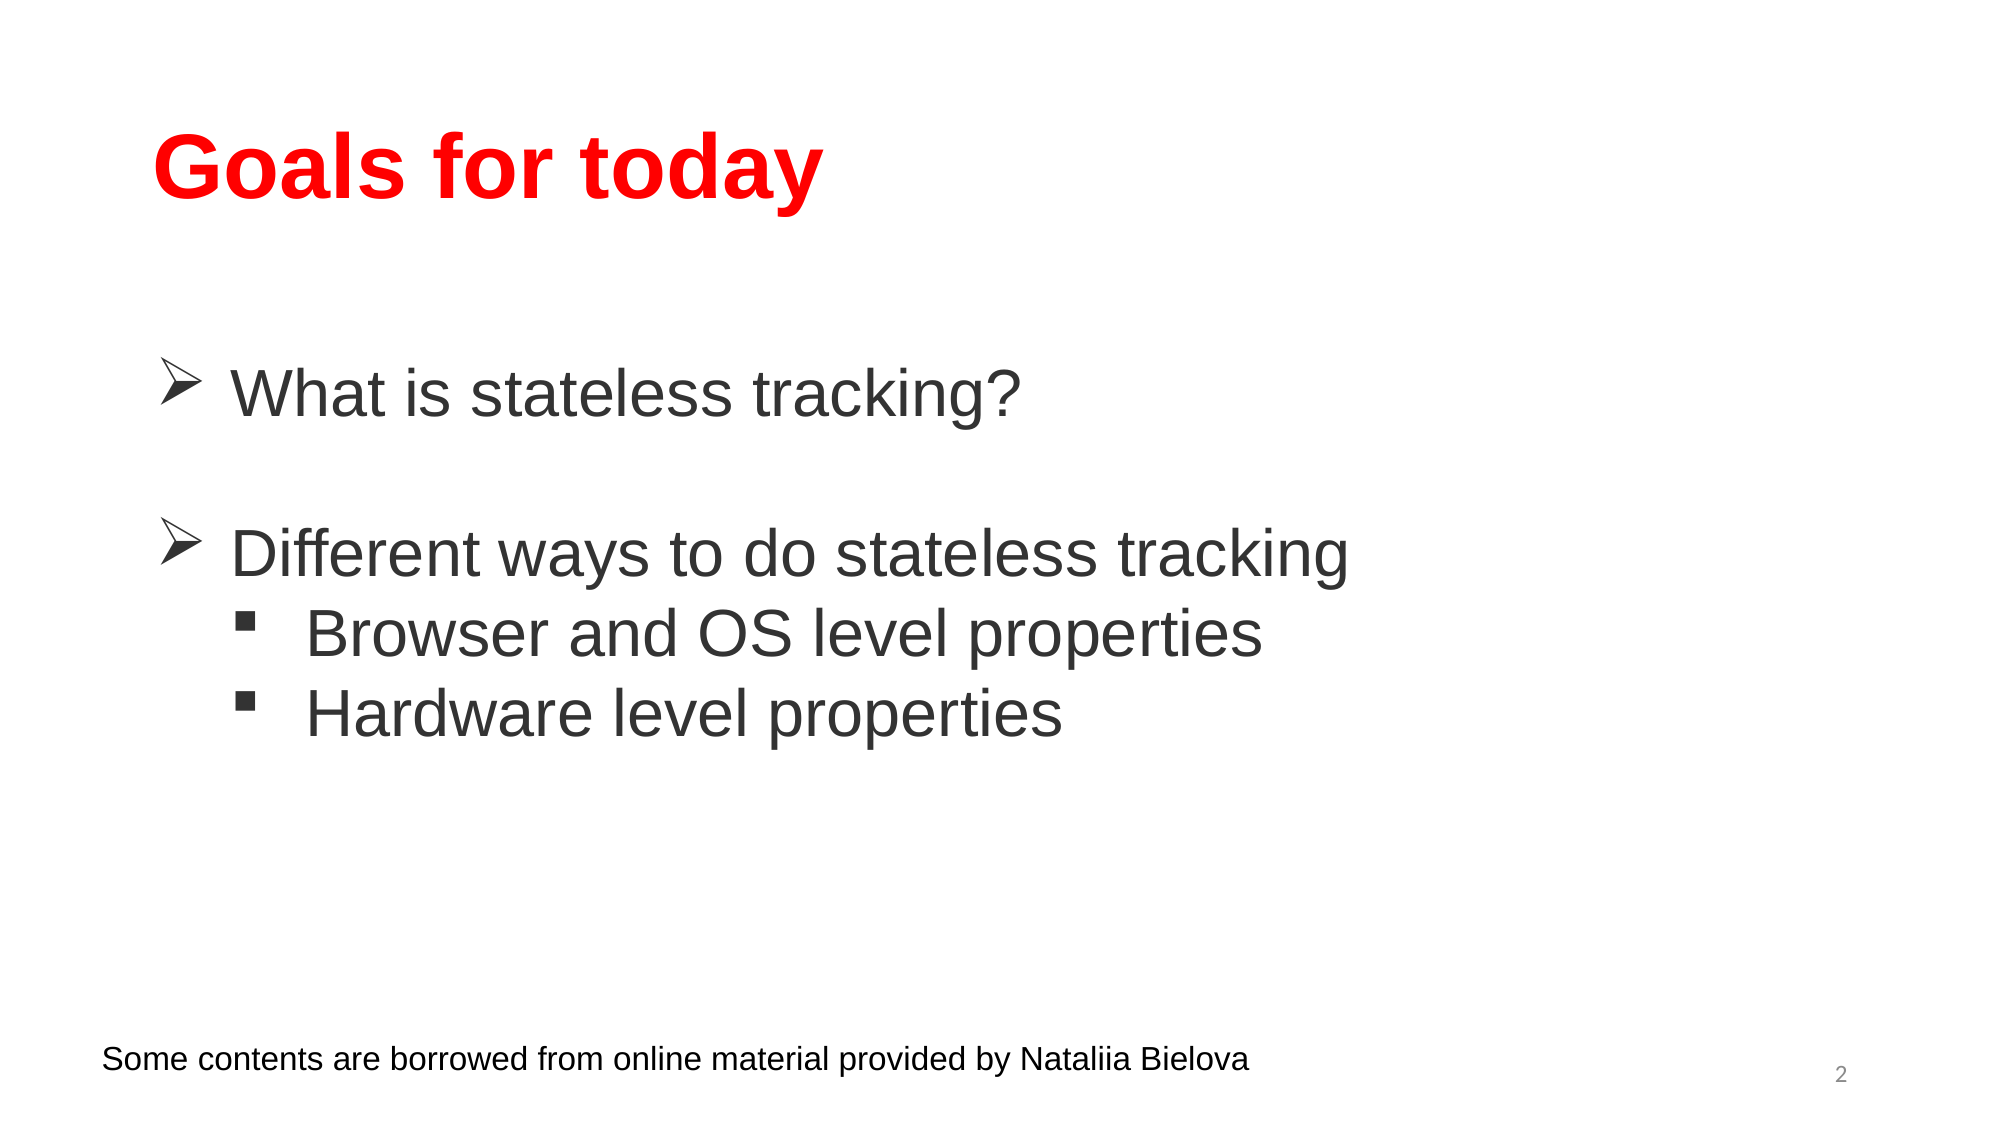

# Goals for today
What is stateless tracking?

Different ways to do stateless tracking
Browser and OS level properties
Hardware level properties

Some contents are borrowed from online material provided by Nataliia Bielova
2